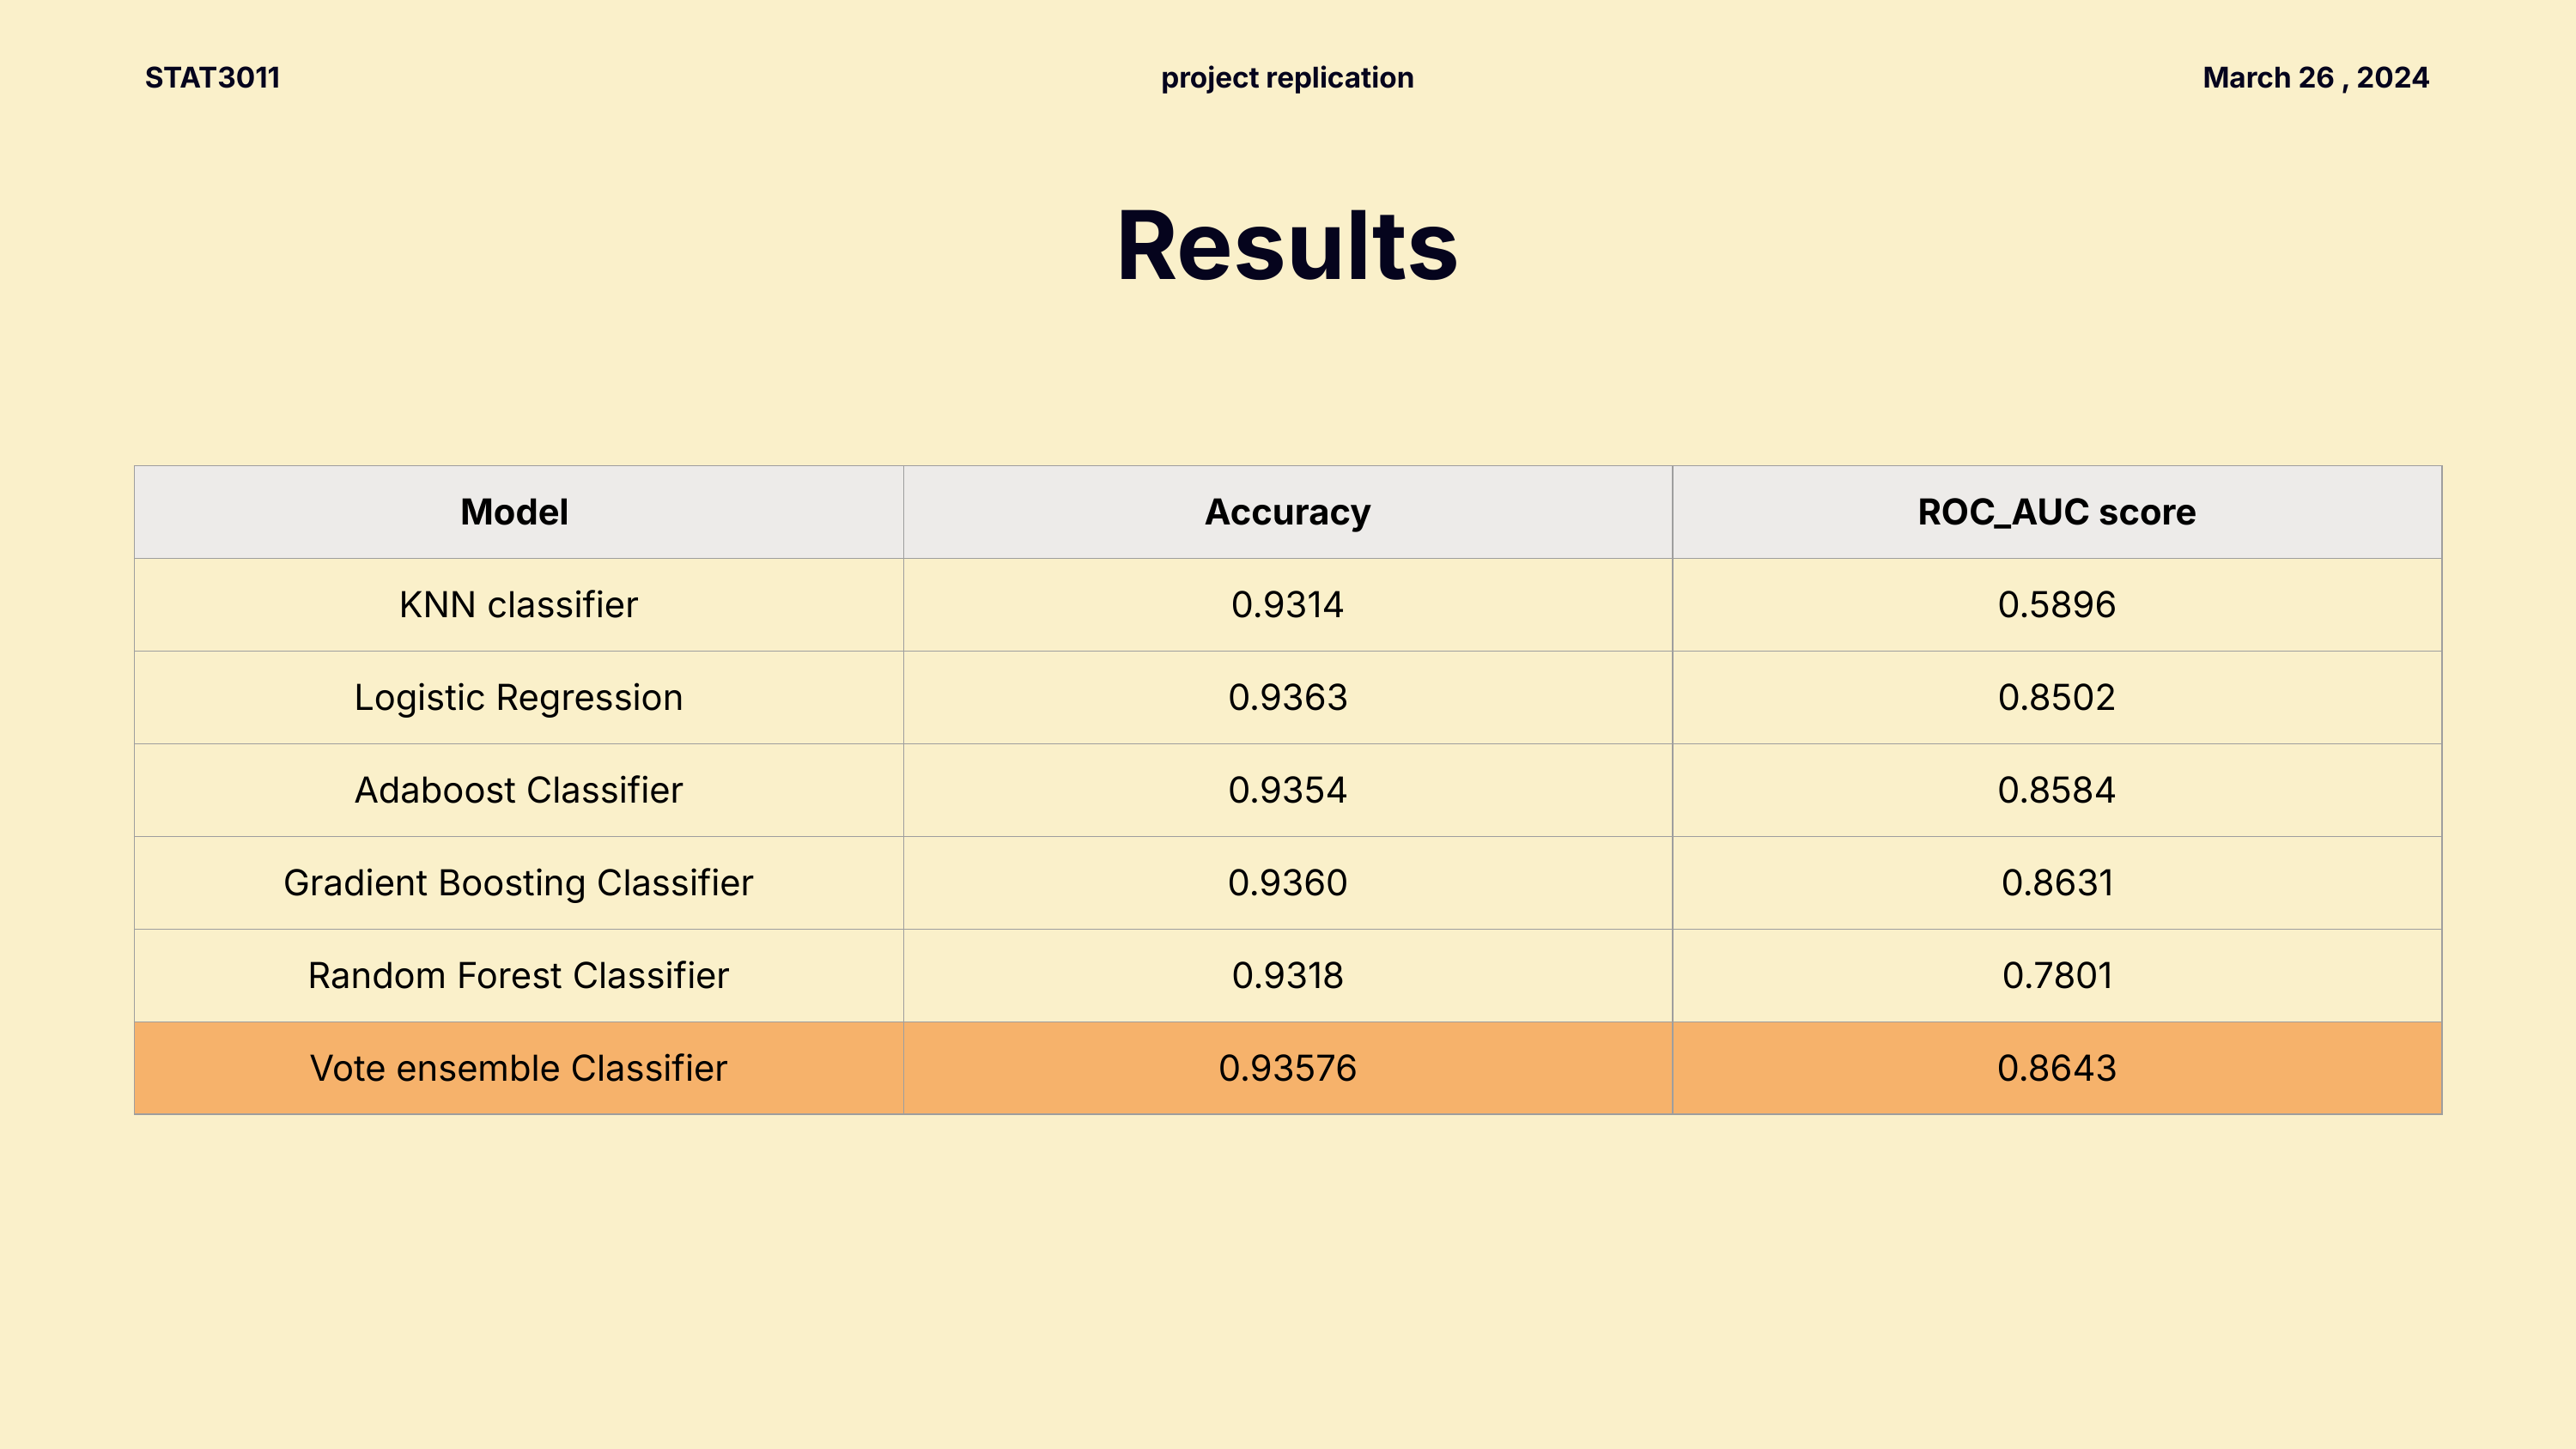

STAT3011
project replication
March 26 , 2024
Results
| Model | Accuracy | ROC\_AUC score |
| --- | --- | --- |
| KNN classifier | 0.9314 | 0.5896 |
| Logistic Regression | 0.9363 | 0.8502 |
| Adaboost Classifier | 0.9354 | 0.8584 |
| Gradient Boosting Classifier | 0.9360 | 0.8631 |
| Random Forest Classifier | 0.9318 | 0.7801 |
| Vote ensemble Classifier | 0.93576 | 0.8643 |